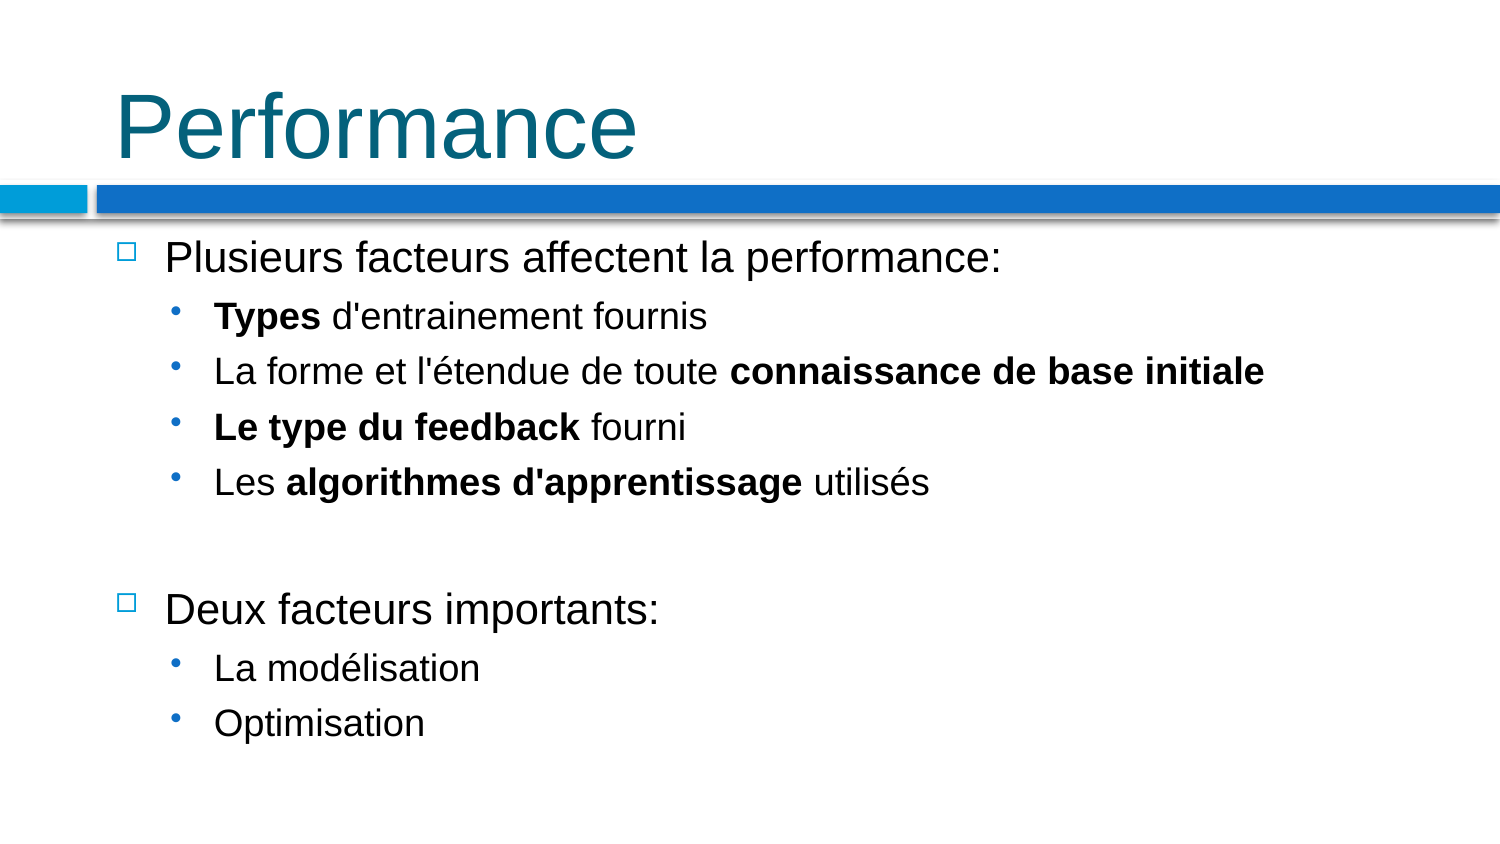

# Performance
Plusieurs facteurs affectent la performance:
Types d'entrainement fournis
La forme et l'étendue de toute connaissance de base initiale
Le type du feedback fourni
Les algorithmes d'apprentissage utilisés

Deux facteurs importants:
La modélisation
Optimisation